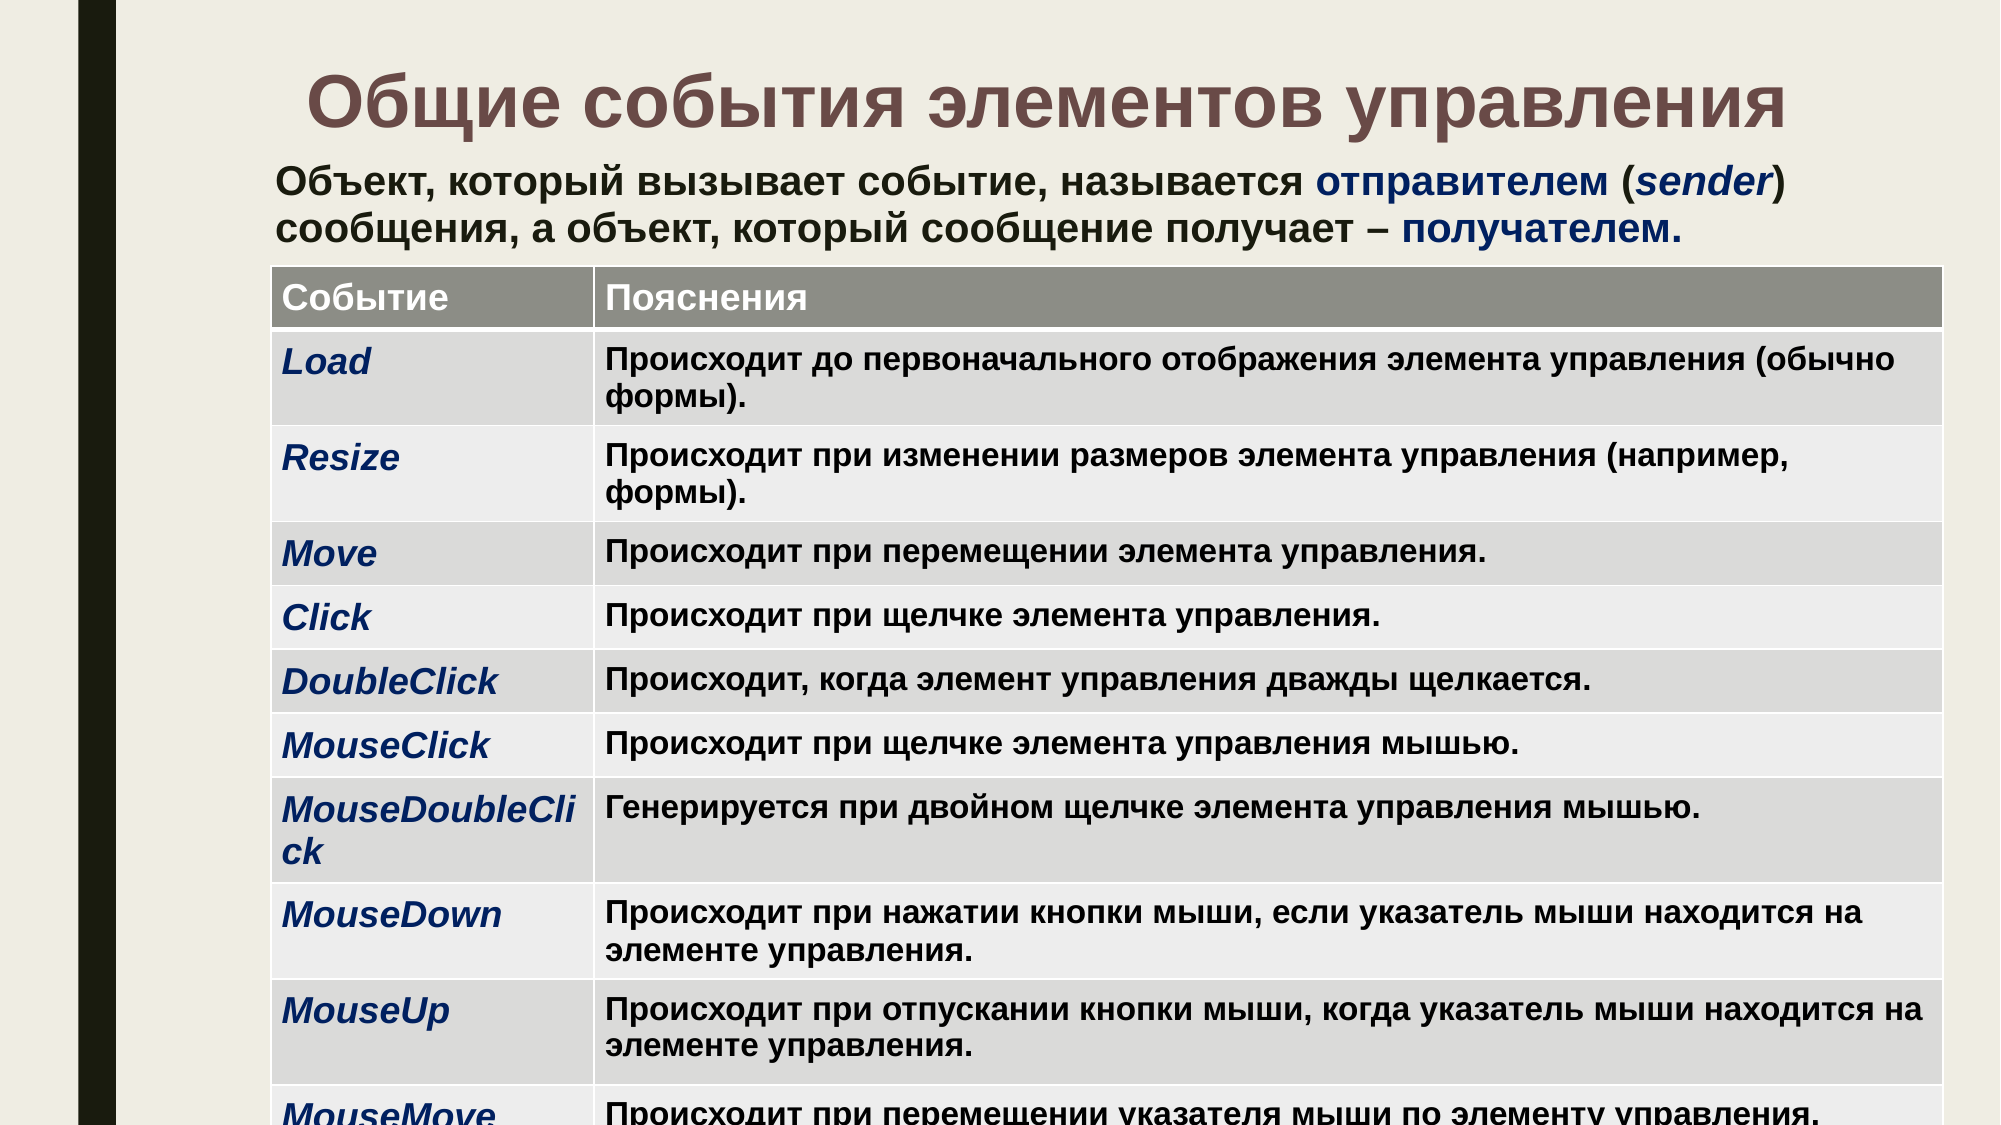

# Общие события элементов управления
Объект, который вызывает событие, называется отправителем (sender) сообщения, а объект, который сообщение получает – получателем.
| Событие | Пояснения |
| --- | --- |
| Load | Происходит до первоначального отображения элемента управления (обычно формы). |
| Resize | Происходит при изменении размеров элемента управления (например, формы). |
| Move | Происходит при перемещении элемента управления. |
| Click | Происходит при щелчке элемента управления. |
| DoubleClick | Происходит, когда элемент управления дважды щелкается. |
| MouseClick | Происходит при щелчке элемента управления мышью. |
| MouseDoubleClick | Генерируется при двойном щелчке элемента управления мышью. |
| MouseDown | Происходит при нажатии кнопки мыши, если указатель мыши находится на элементе управления. |
| MouseUp | Происходит при отпускании кнопки мыши, когда указатель мыши находится на элементе управления. |
| MouseMove | Происходит при перемещении указателя мыши по элементу управления. |